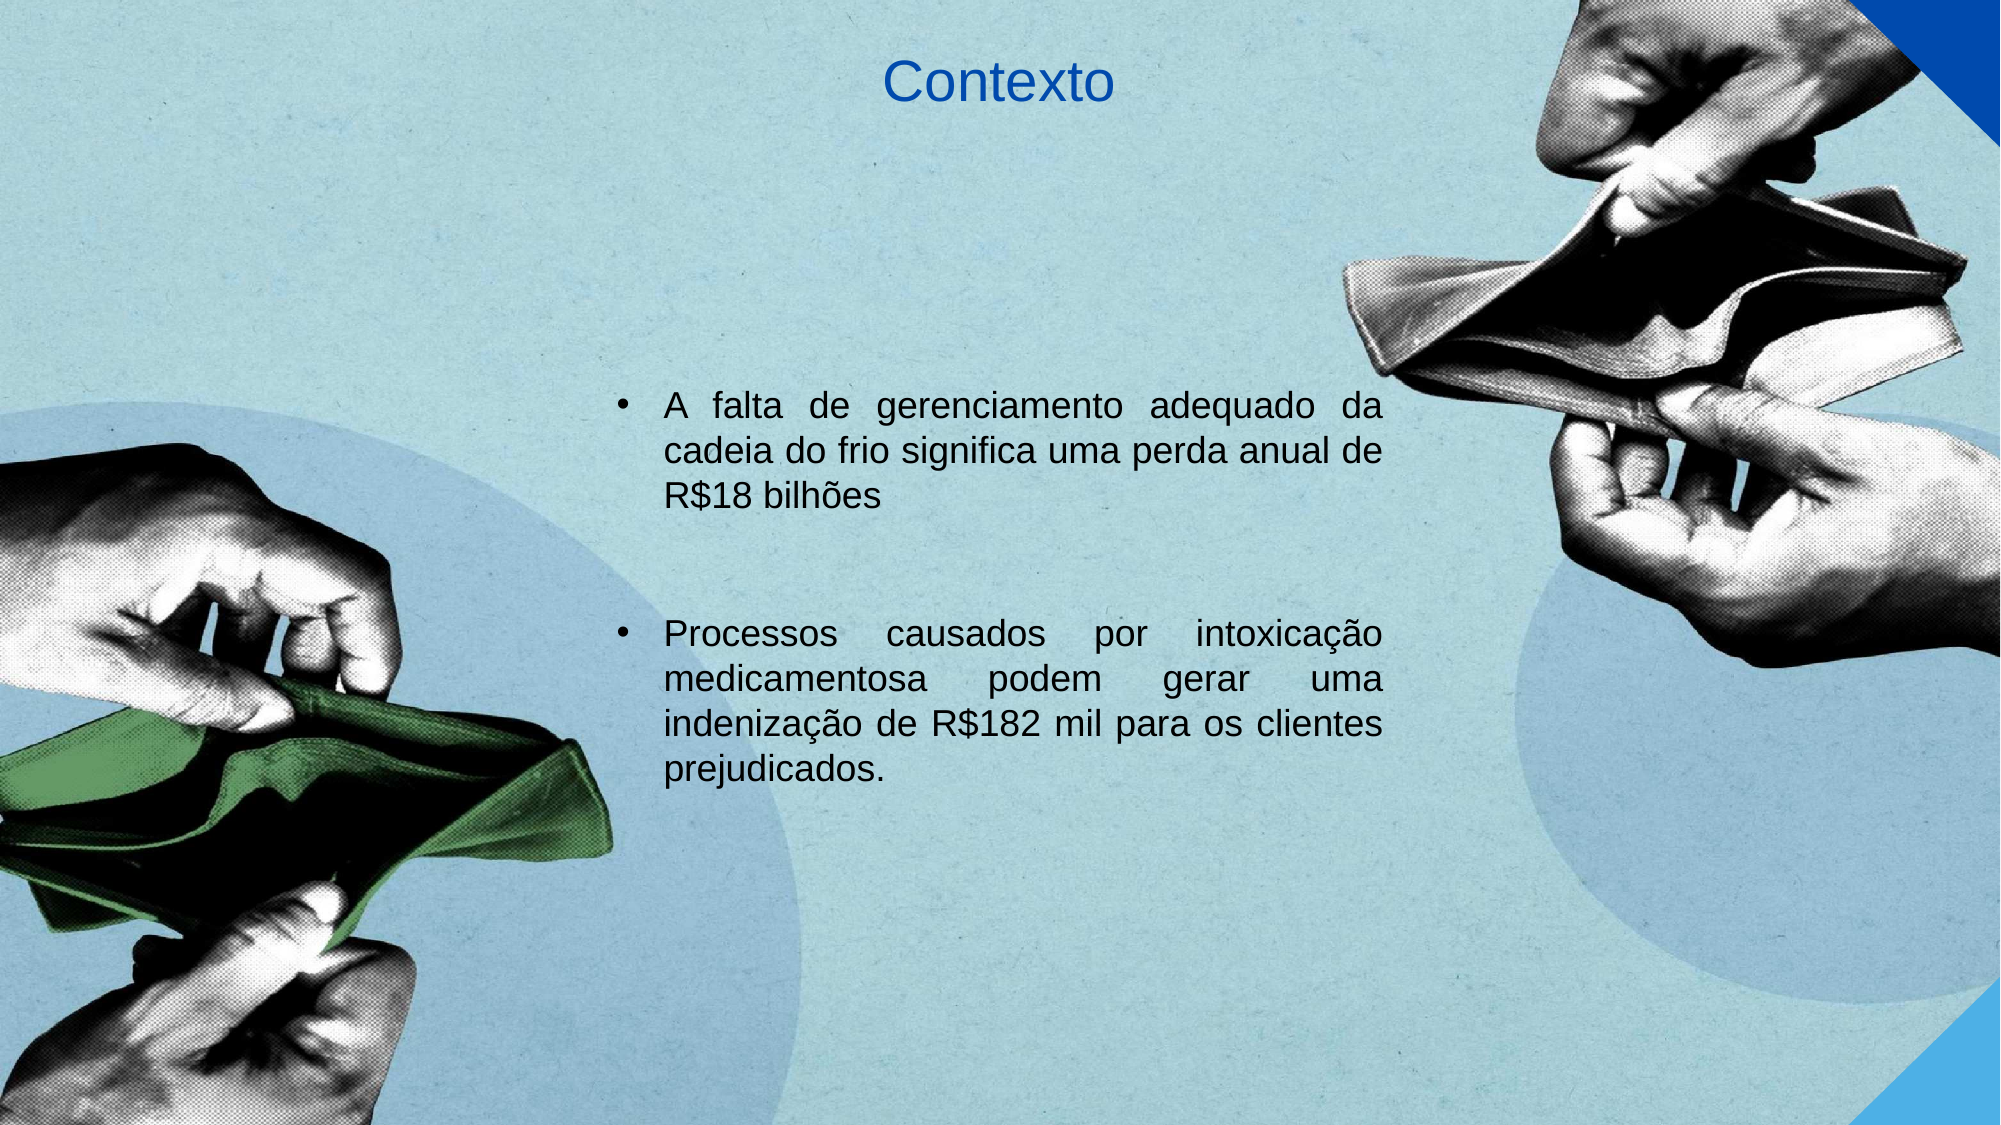

Contexto
A falta de gerenciamento adequado da cadeia do frio significa uma perda anual de R$18 bilhões
Processos causados por intoxicação medicamentosa podem gerar uma indenização de R$182 mil para os clientes prejudicados.